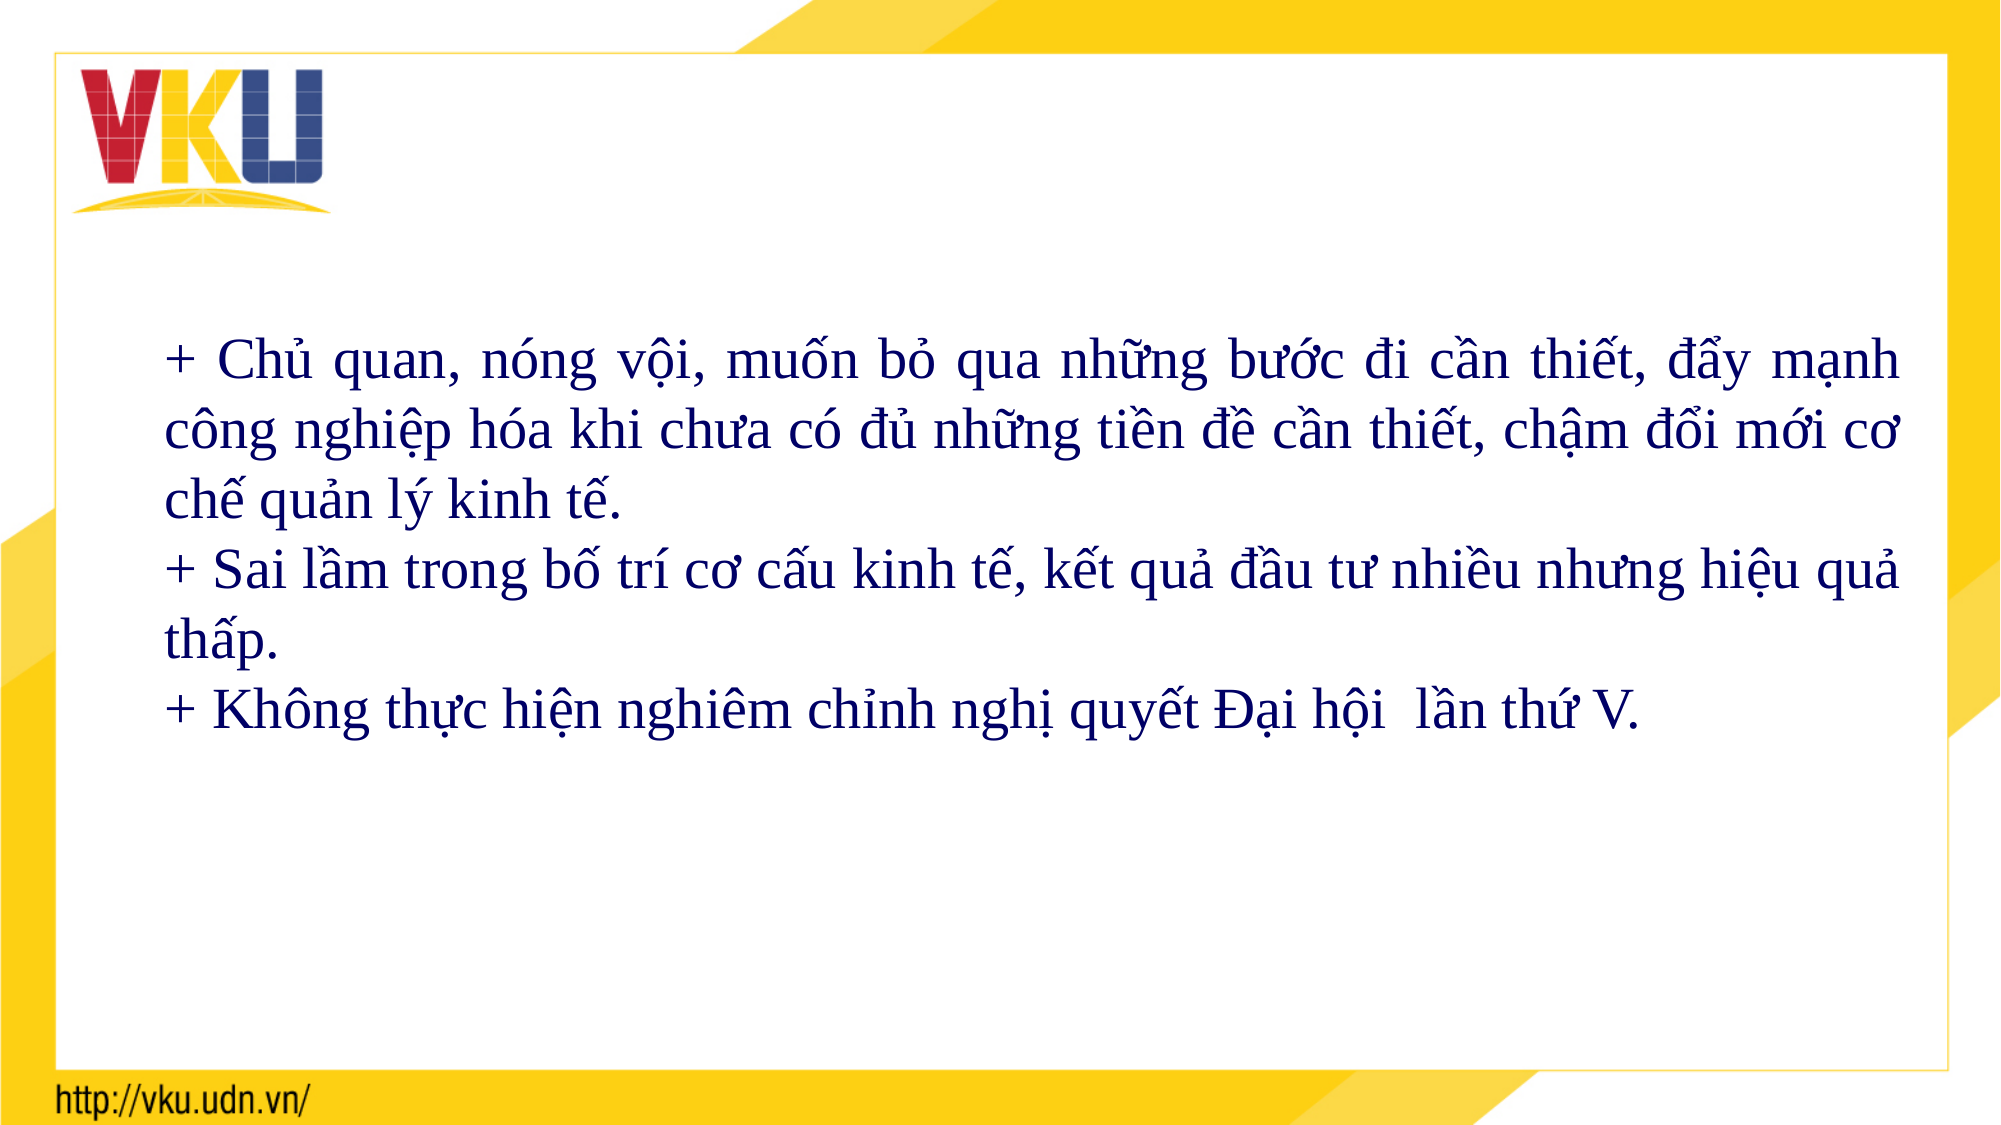

+ Chủ quan, nóng vội, muốn bỏ qua những bước đi cần thiết, đẩy mạnh công nghiệp hóa khi chưa có đủ những tiền đề cần thiết, chậm đổi mới cơ chế quản lý kinh tế.
+ Sai lầm trong bố trí cơ cấu kinh tế, kết quả đầu tư nhiều nhưng hiệu quả thấp.
+ Không thực hiện nghiêm chỉnh nghị quyết Đại hội  lần thứ V.